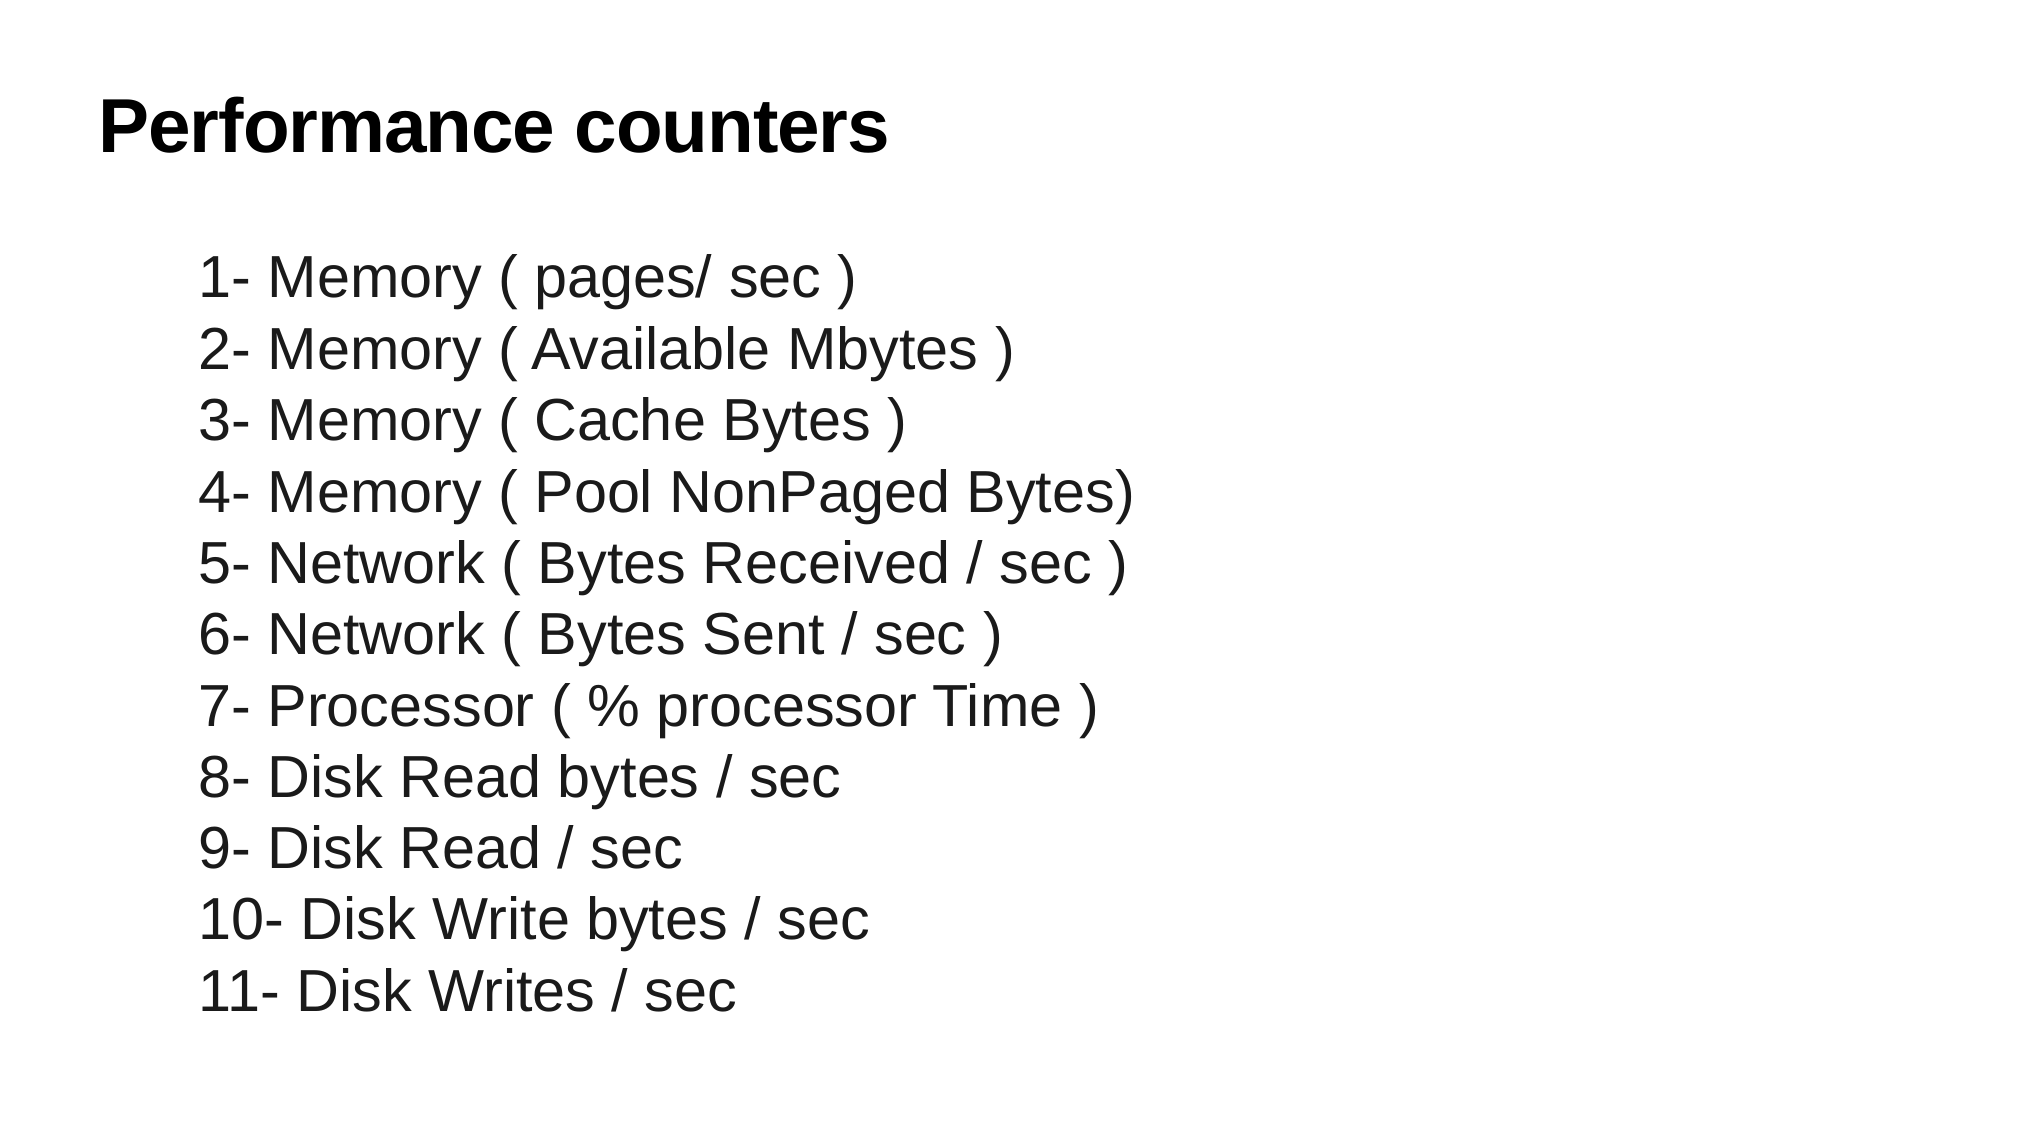

# Performance counters
1- Memory ( pages/ sec )
2- Memory ( Available Mbytes )
3- Memory ( Cache Bytes )
4- Memory ( Pool NonPaged Bytes)
5- Network ( Bytes Received / sec )
6- Network ( Bytes Sent / sec )
7- Processor ( % processor Time )
8- Disk Read bytes / sec
9- Disk Read / sec
10- Disk Write bytes / sec
11- Disk Writes / sec